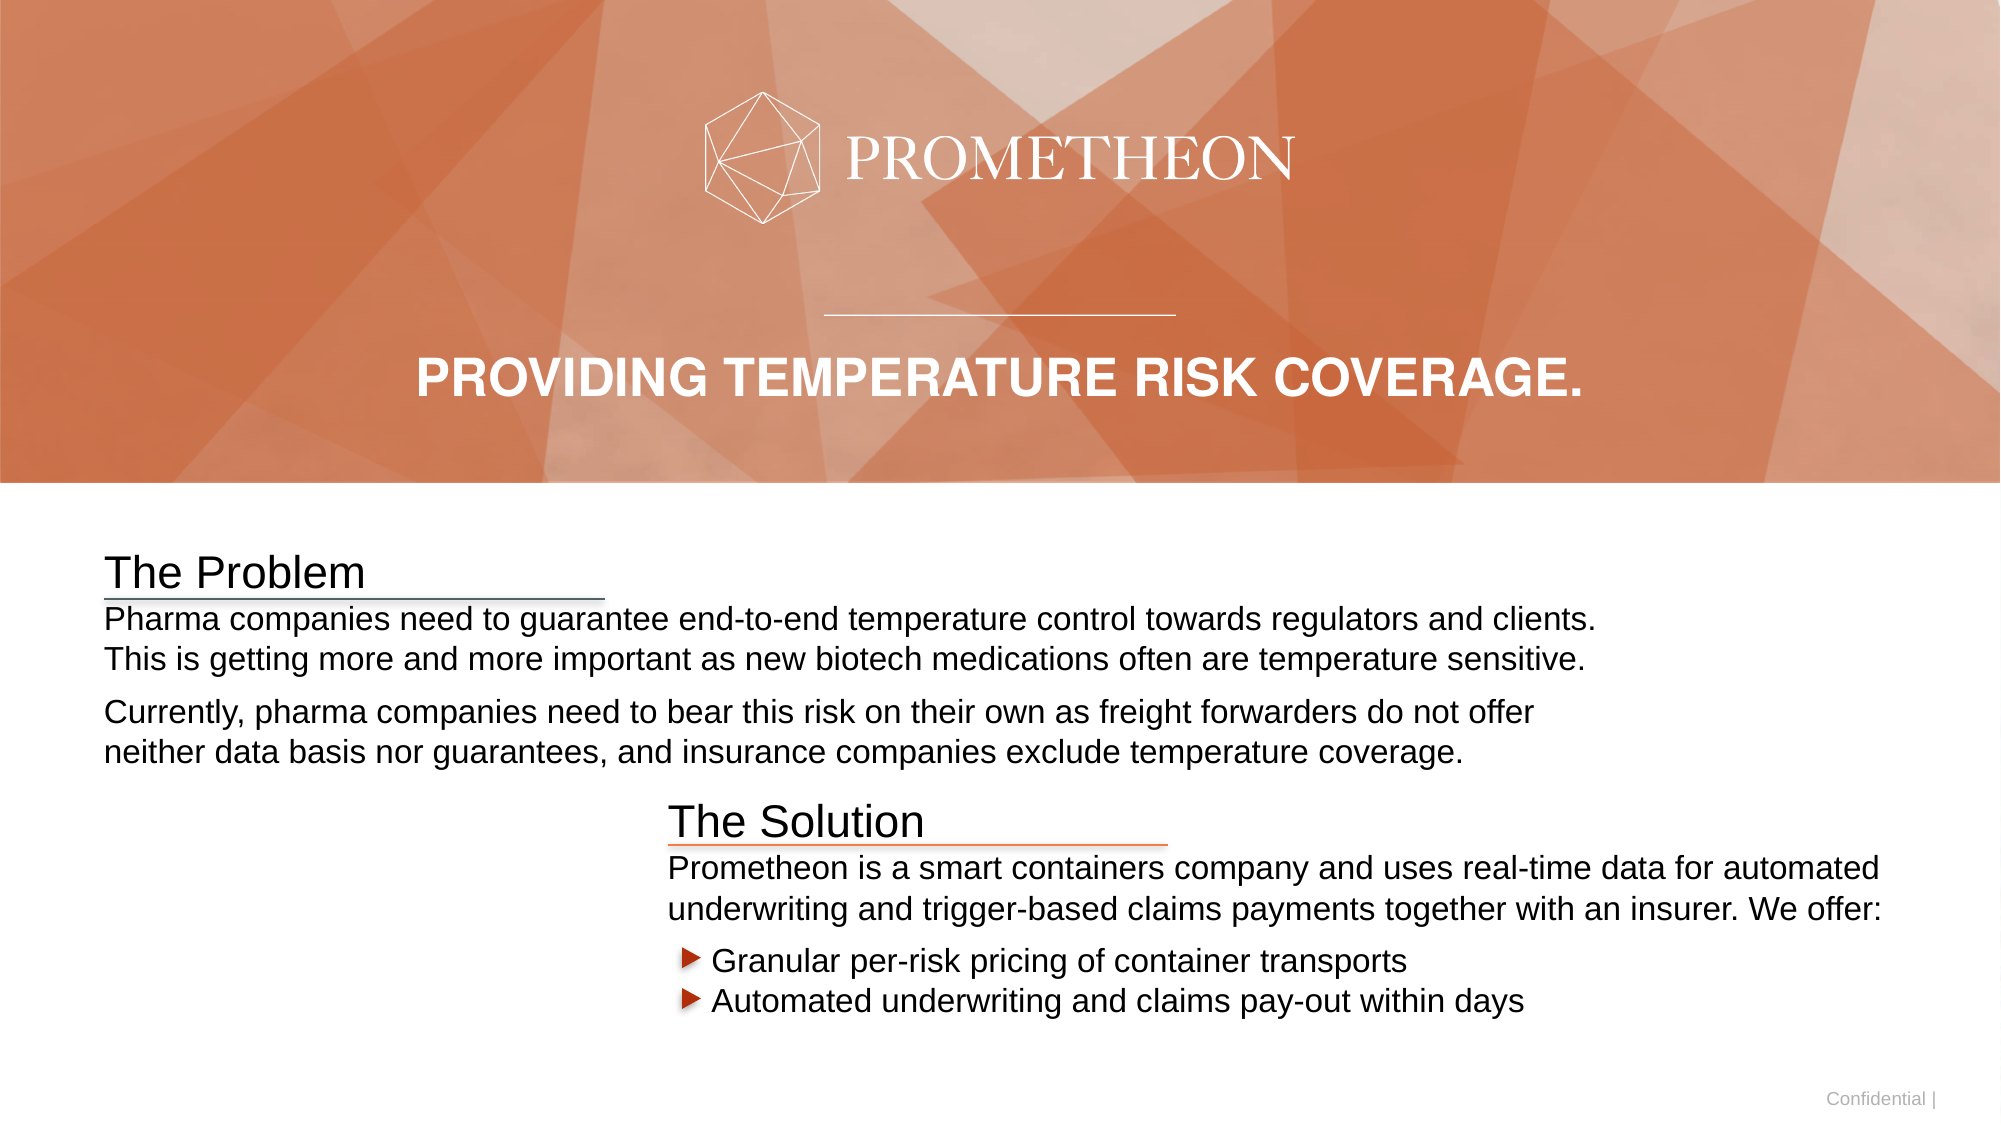

# Providing Temperature Risk Coverage.
The Problem
Pharma companies need to guarantee end-to-end temperature control towards regulators and clients. This is getting more and more important as new biotech medications often are temperature sensitive.
Currently, pharma companies need to bear this risk on their own as freight forwarders do not offer neither data basis nor guarantees, and insurance companies exclude temperature coverage.

The Solution
Prometheon is a smart containers company and uses real-time data for automated underwriting and trigger-based claims payments together with an insurer. We offer:
	Granular per-risk pricing of container transports
	Automated underwriting and claims pay-out within days

Confidential |